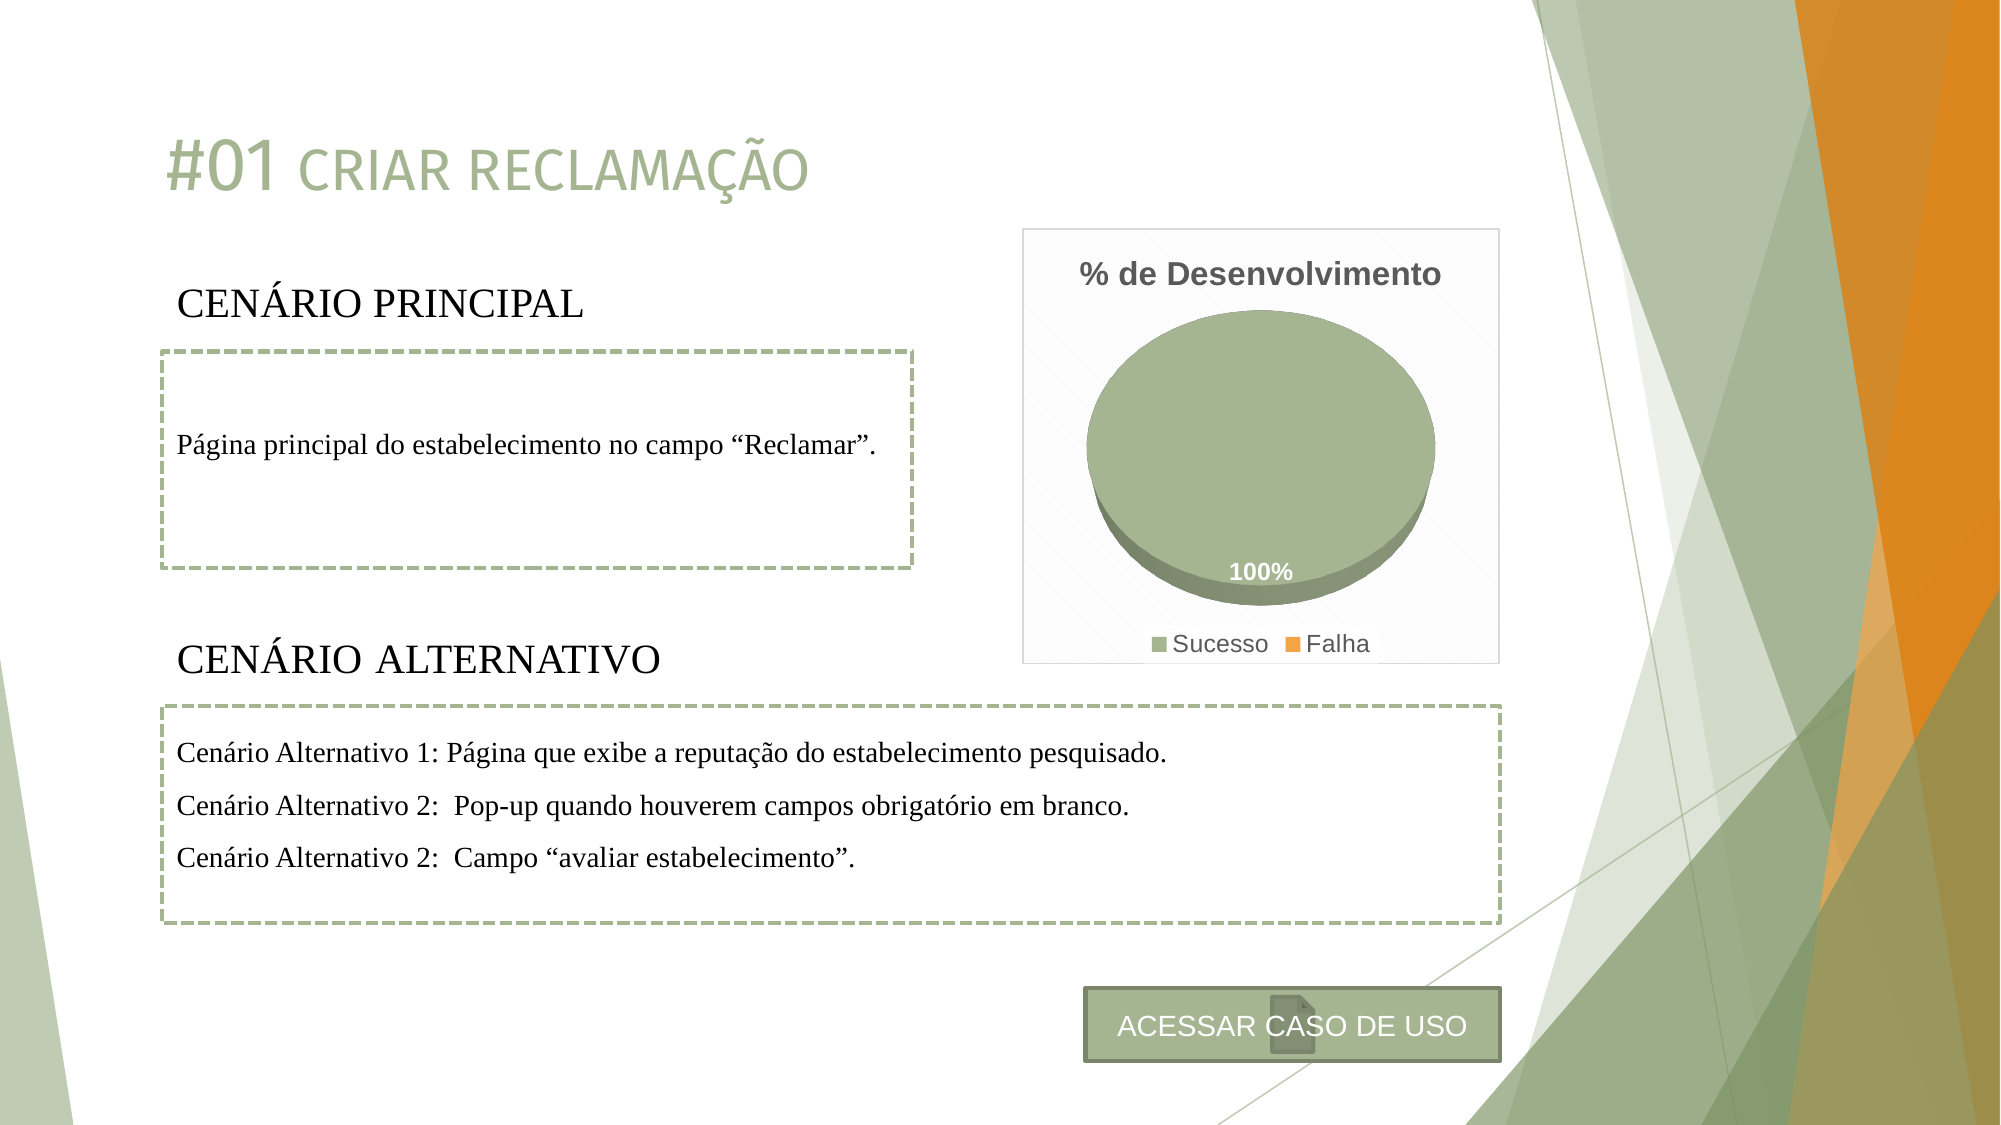

# #01 CRIAR RECLAMAÇÃO

[unsupported chart]

CENÁRIO PRINCIPAL
Página principal do estabelecimento no campo “Reclamar”.

CENÁRIO ALTERNATIVO

Cenário Alternativo 1: Página que exibe a reputação do estabelecimento pesquisado.
Cenário Alternativo 2:  Pop-up quando houverem campos obrigatório em branco.
Cenário Alternativo 2:  Campo “avaliar estabelecimento”.

ACESSAR CASO DE USO